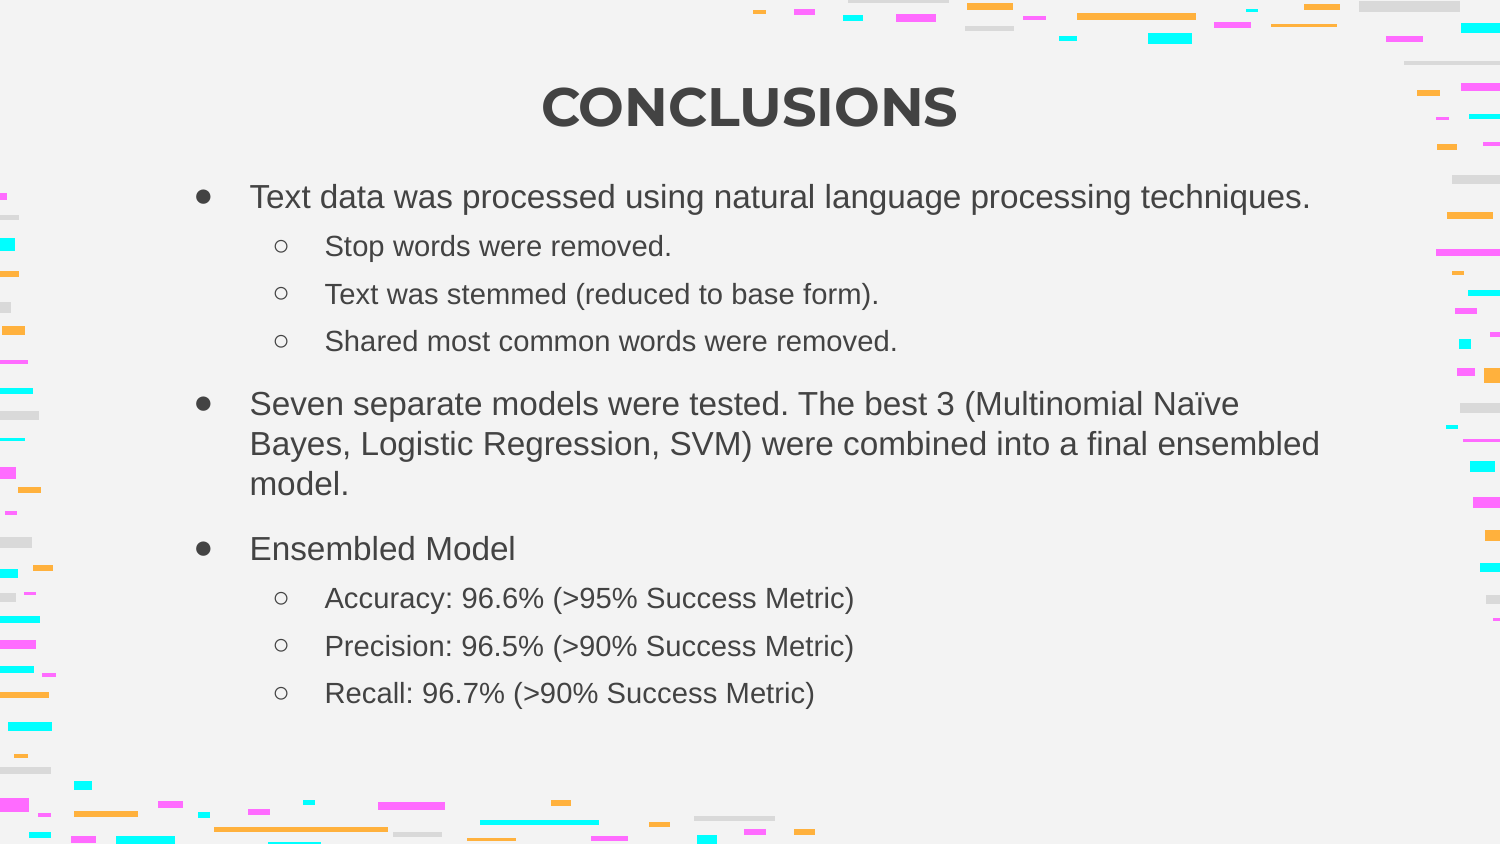

# CONCLUSIONS
Text data was processed using natural language processing techniques.
Stop words were removed.
Text was stemmed (reduced to base form).
Shared most common words were removed.
Seven separate models were tested. The best 3 (Multinomial Naïve Bayes, Logistic Regression, SVM) were combined into a final ensembled model.
Ensembled Model
Accuracy: 96.6% (>95% Success Metric)
Precision: 96.5% (>90% Success Metric)
Recall: 96.7% (>90% Success Metric)